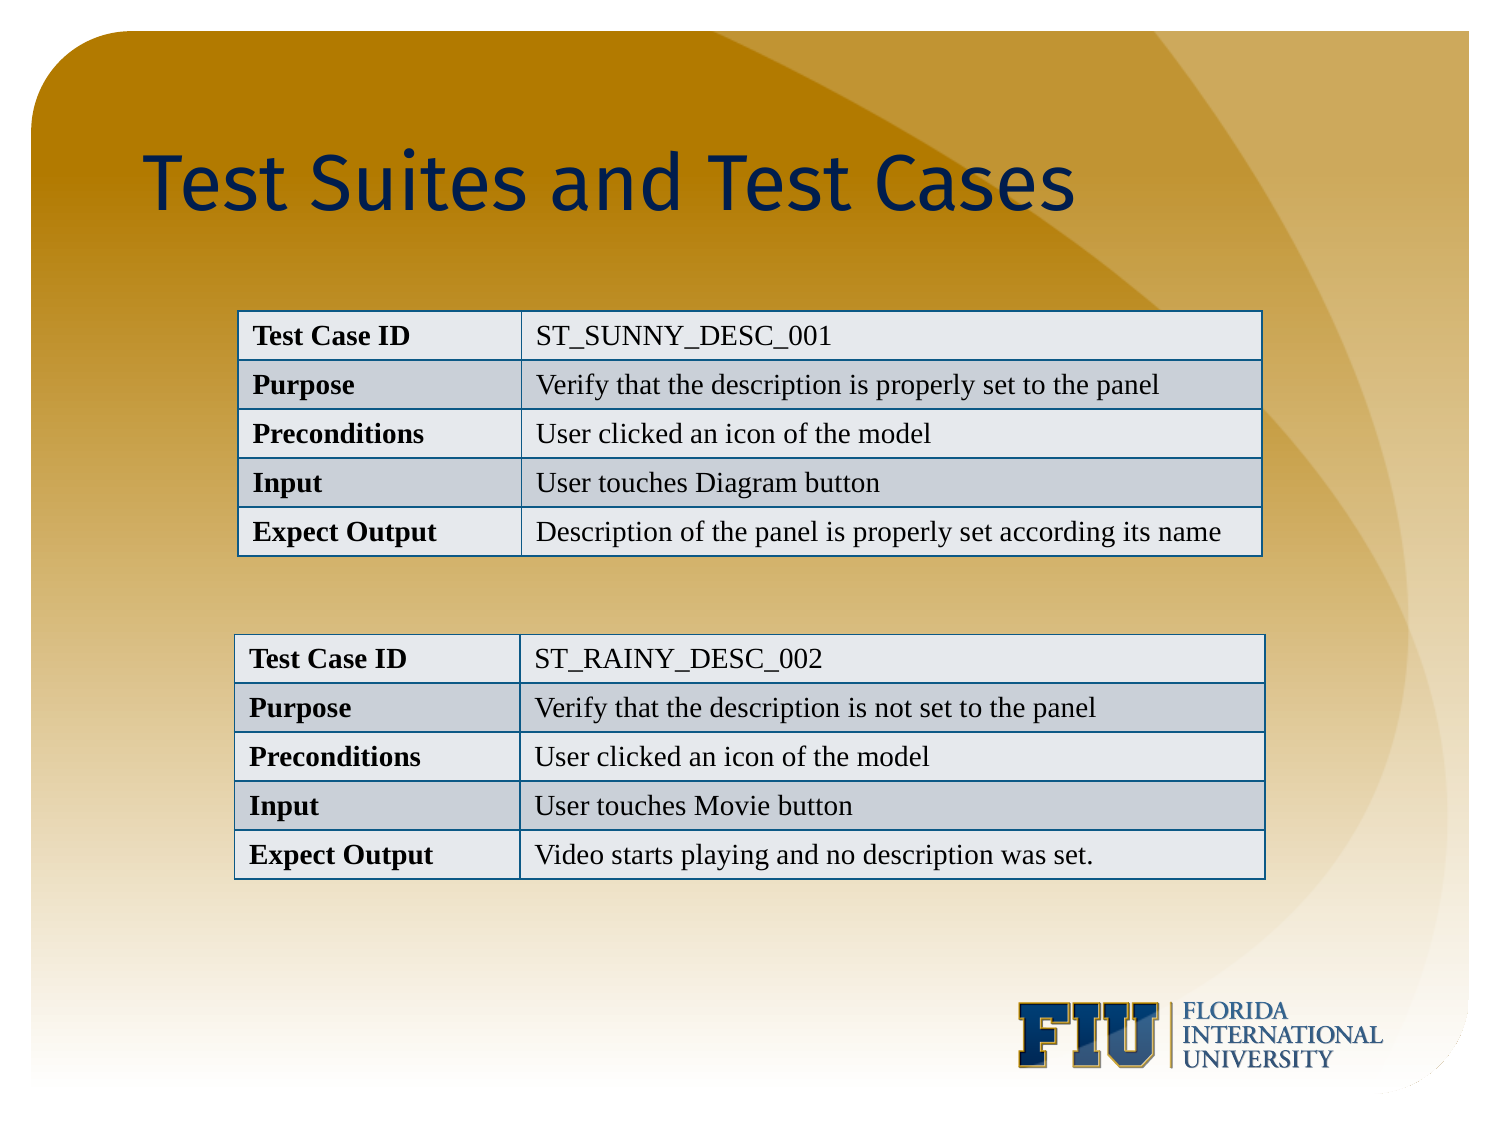

# Test Suites and Test Cases
| Test Case ID | ST\_SUNNY\_DESC\_001 |
| --- | --- |
| Purpose | Verify that the description is properly set to the panel |
| Preconditions | User clicked an icon of the model |
| Input | User touches Diagram button |
| Expect Output | Description of the panel is properly set according its name |
| Test Case ID | ST\_RAINY\_DESC\_002 |
| --- | --- |
| Purpose | Verify that the description is not set to the panel |
| Preconditions | User clicked an icon of the model |
| Input | User touches Movie button |
| Expect Output | Video starts playing and no description was set. |